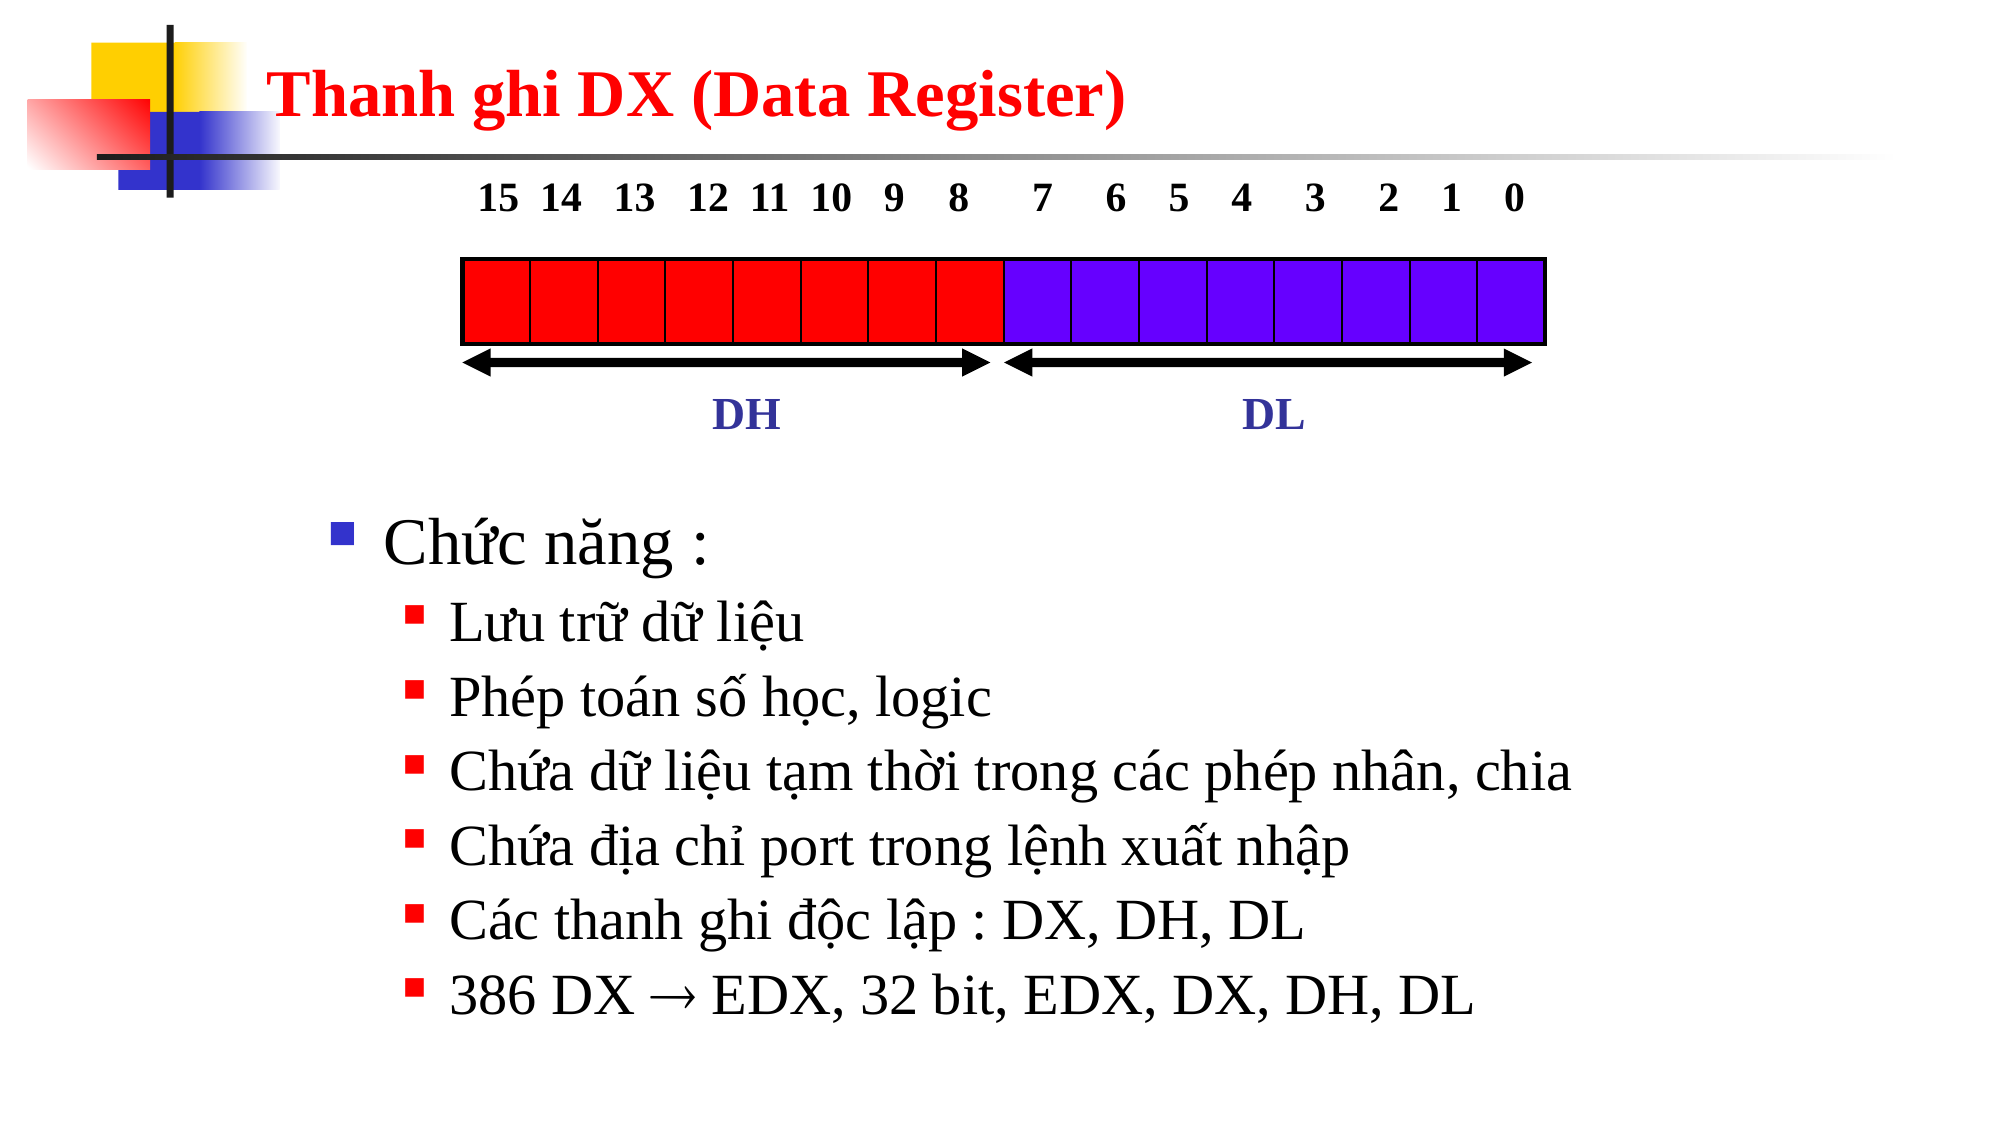

# Thanh ghi DX (Data Register)
15  14   13   12  11  10   9	  8      7     6    5    4     3     2    1    0
|  |  |  |  |  |  |  |  |  |  |  |  |  |  |  |  |
| --- | --- | --- | --- | --- | --- | --- | --- | --- | --- | --- | --- | --- | --- | --- | --- |

DH
DL
Chức năng :
Lưu trữ dữ liệu
Phép toán số học, logic
Chứa dữ liệu tạm thời trong các phép nhân, chia
Chứa địa chỉ port trong lệnh xuất nhập
Các thanh ghi độc lập : DX, DH, DL
386 DX → EDX, 32 bit, EDX, DX, DH, DL